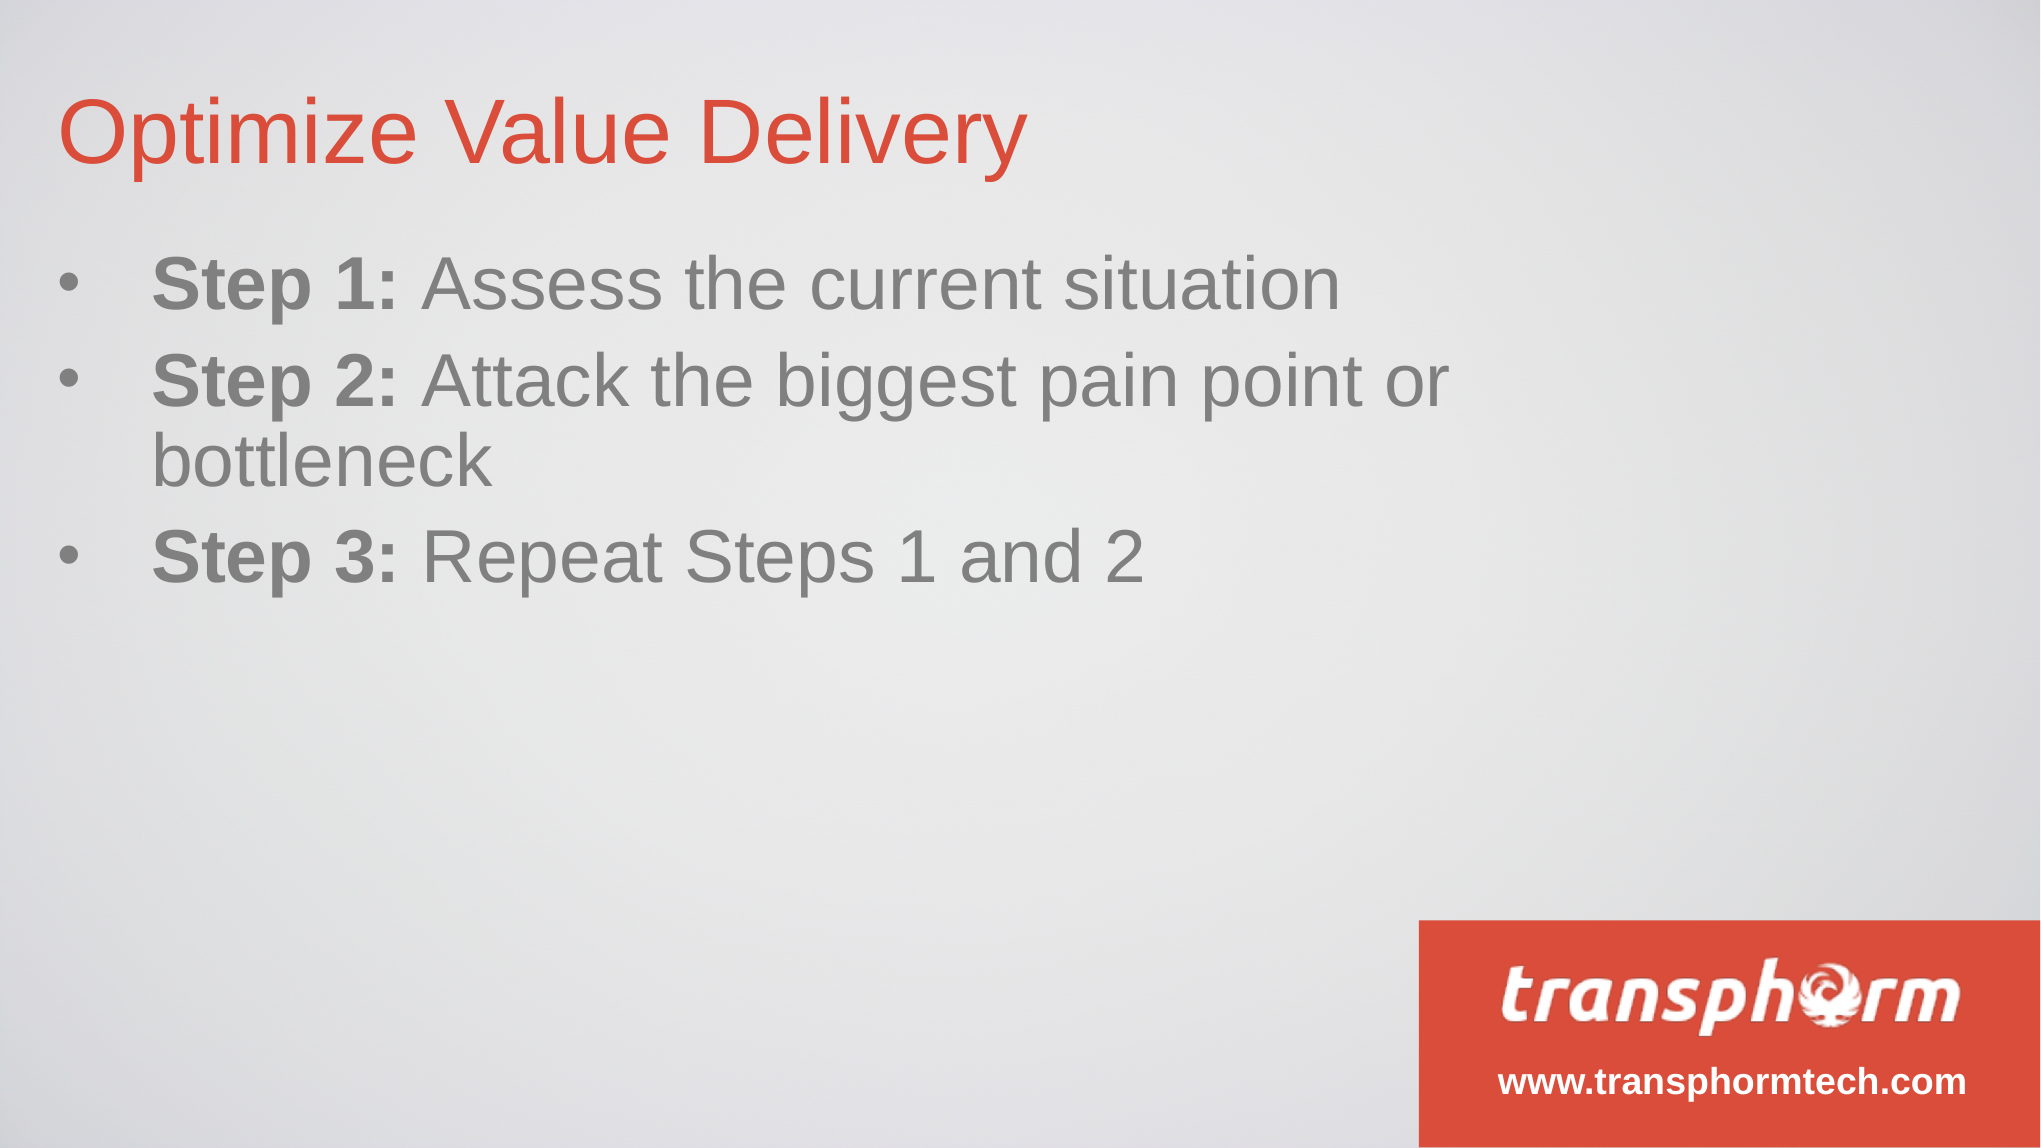

Optimize Value Delivery
Step 1: Assess the current situation
Step 2: Attack the biggest pain point or bottleneck
Step 3: Repeat Steps 1 and 2